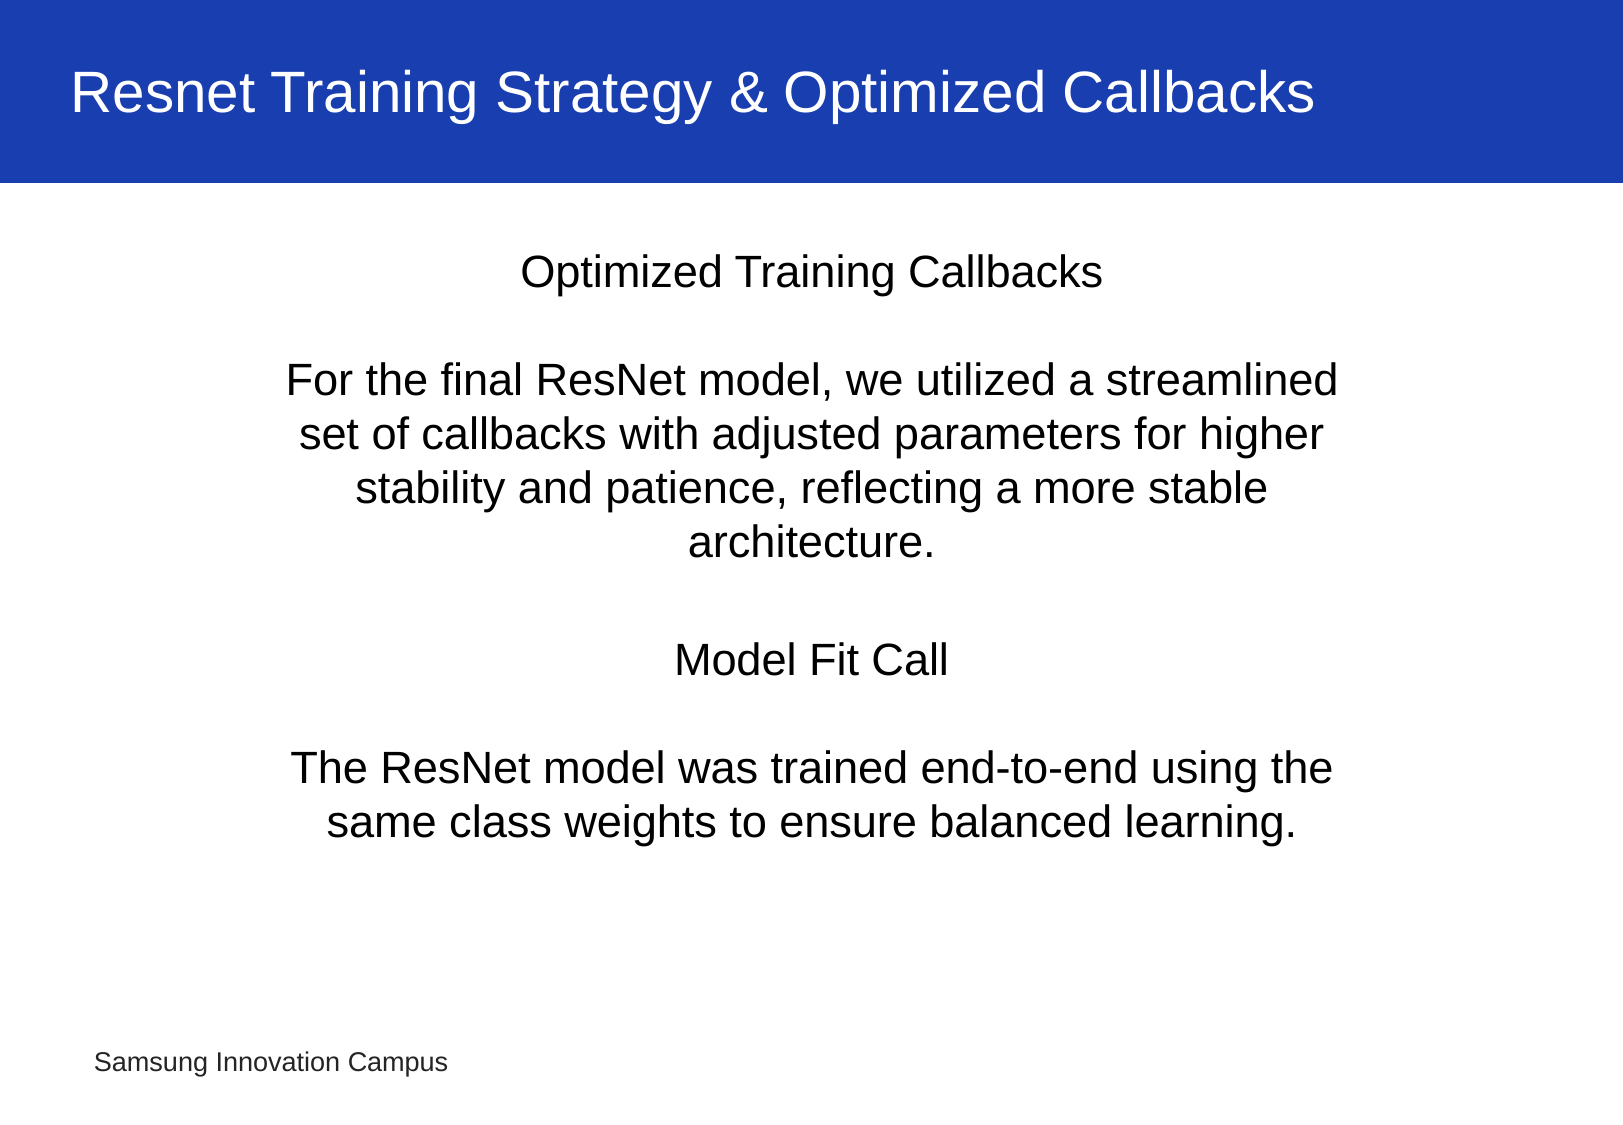

Resnet Training Strategy & Optimized Callbacks
Optimized Training Callbacks

For the final ResNet model, we utilized a streamlined set of callbacks with adjusted parameters for higher stability and patience, reflecting a more stable architecture.

Test and Evaluation
Model Fit Call

The ResNet model was trained end-to-end using the same class weights to ensure balanced learning.
Samsung Innovation Campus